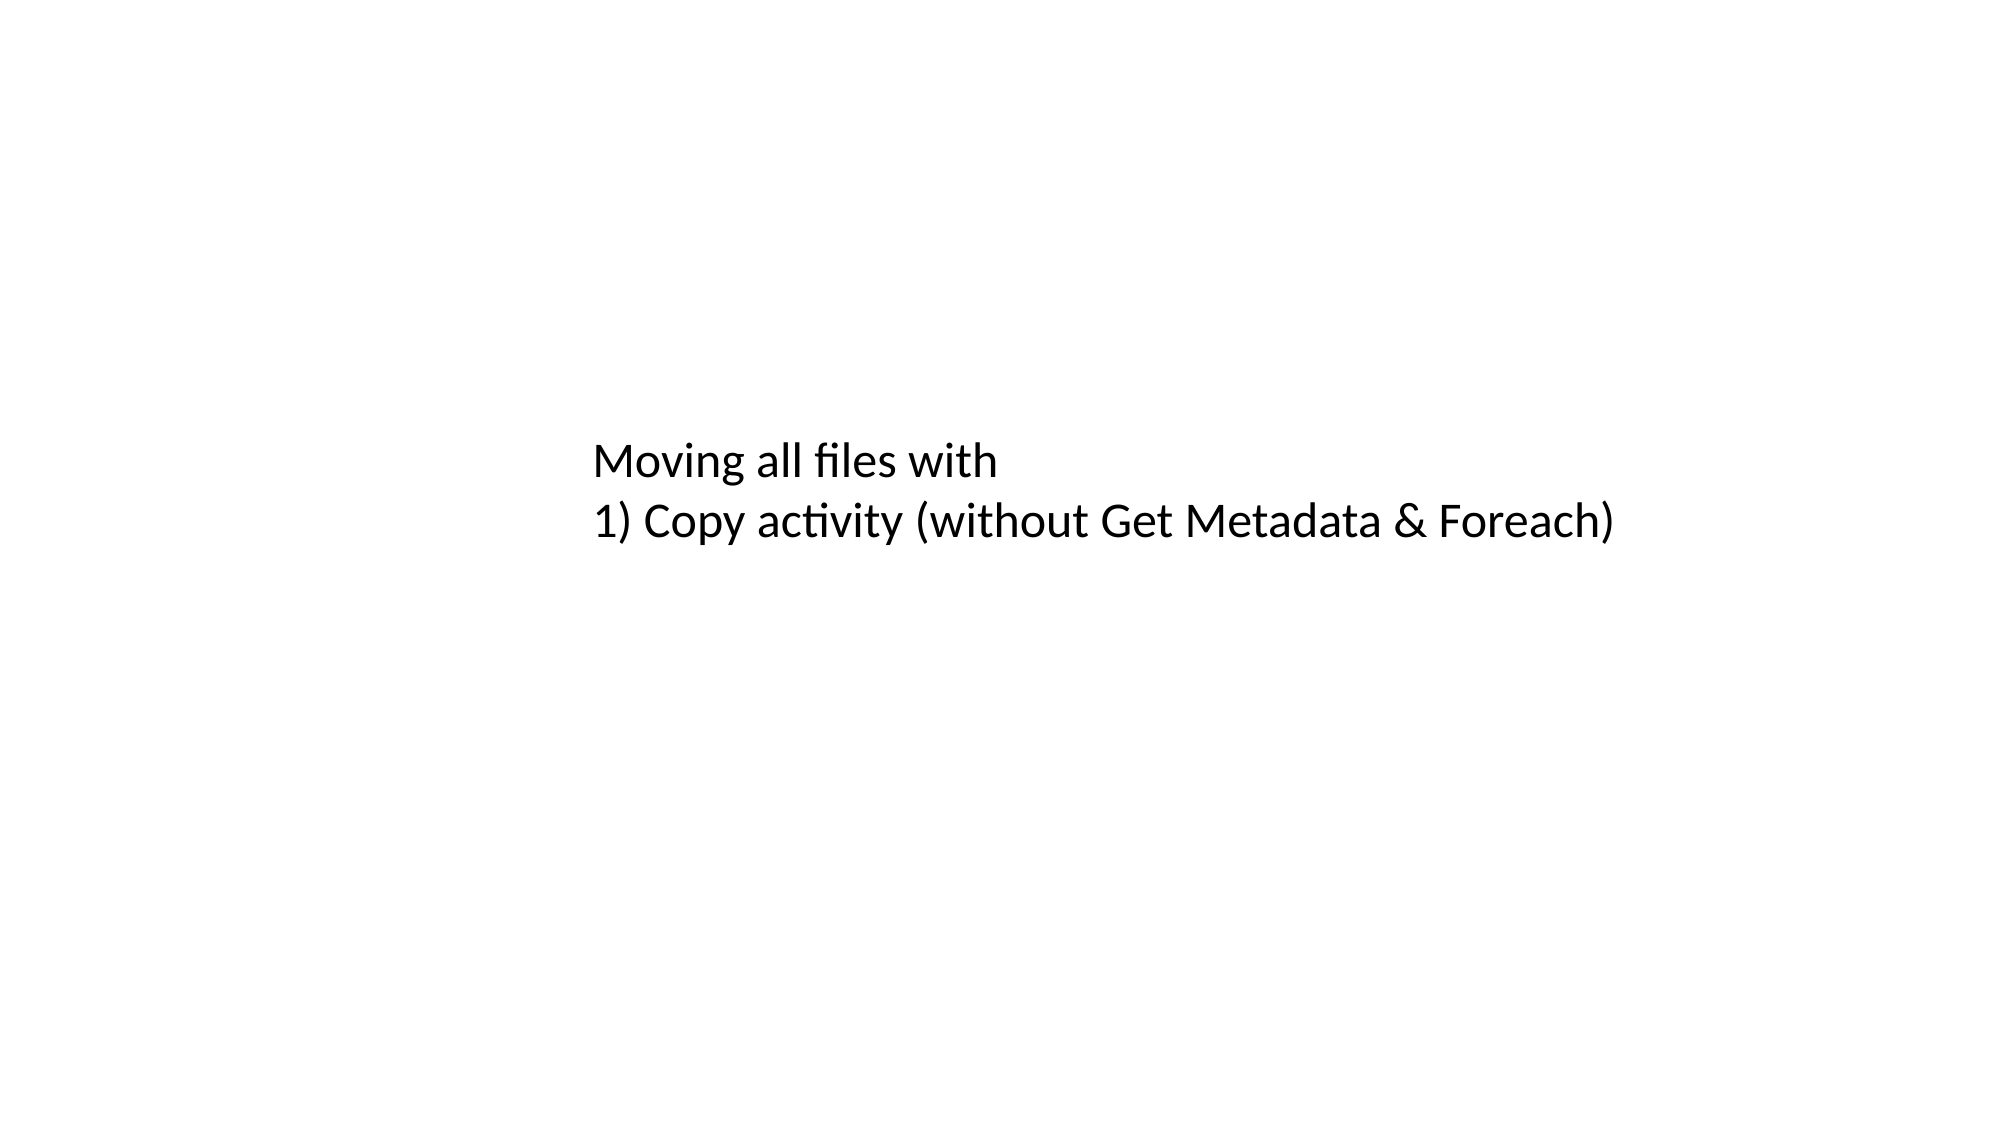

Moving all files with
1) Copy activity (without Get Metadata & Foreach)